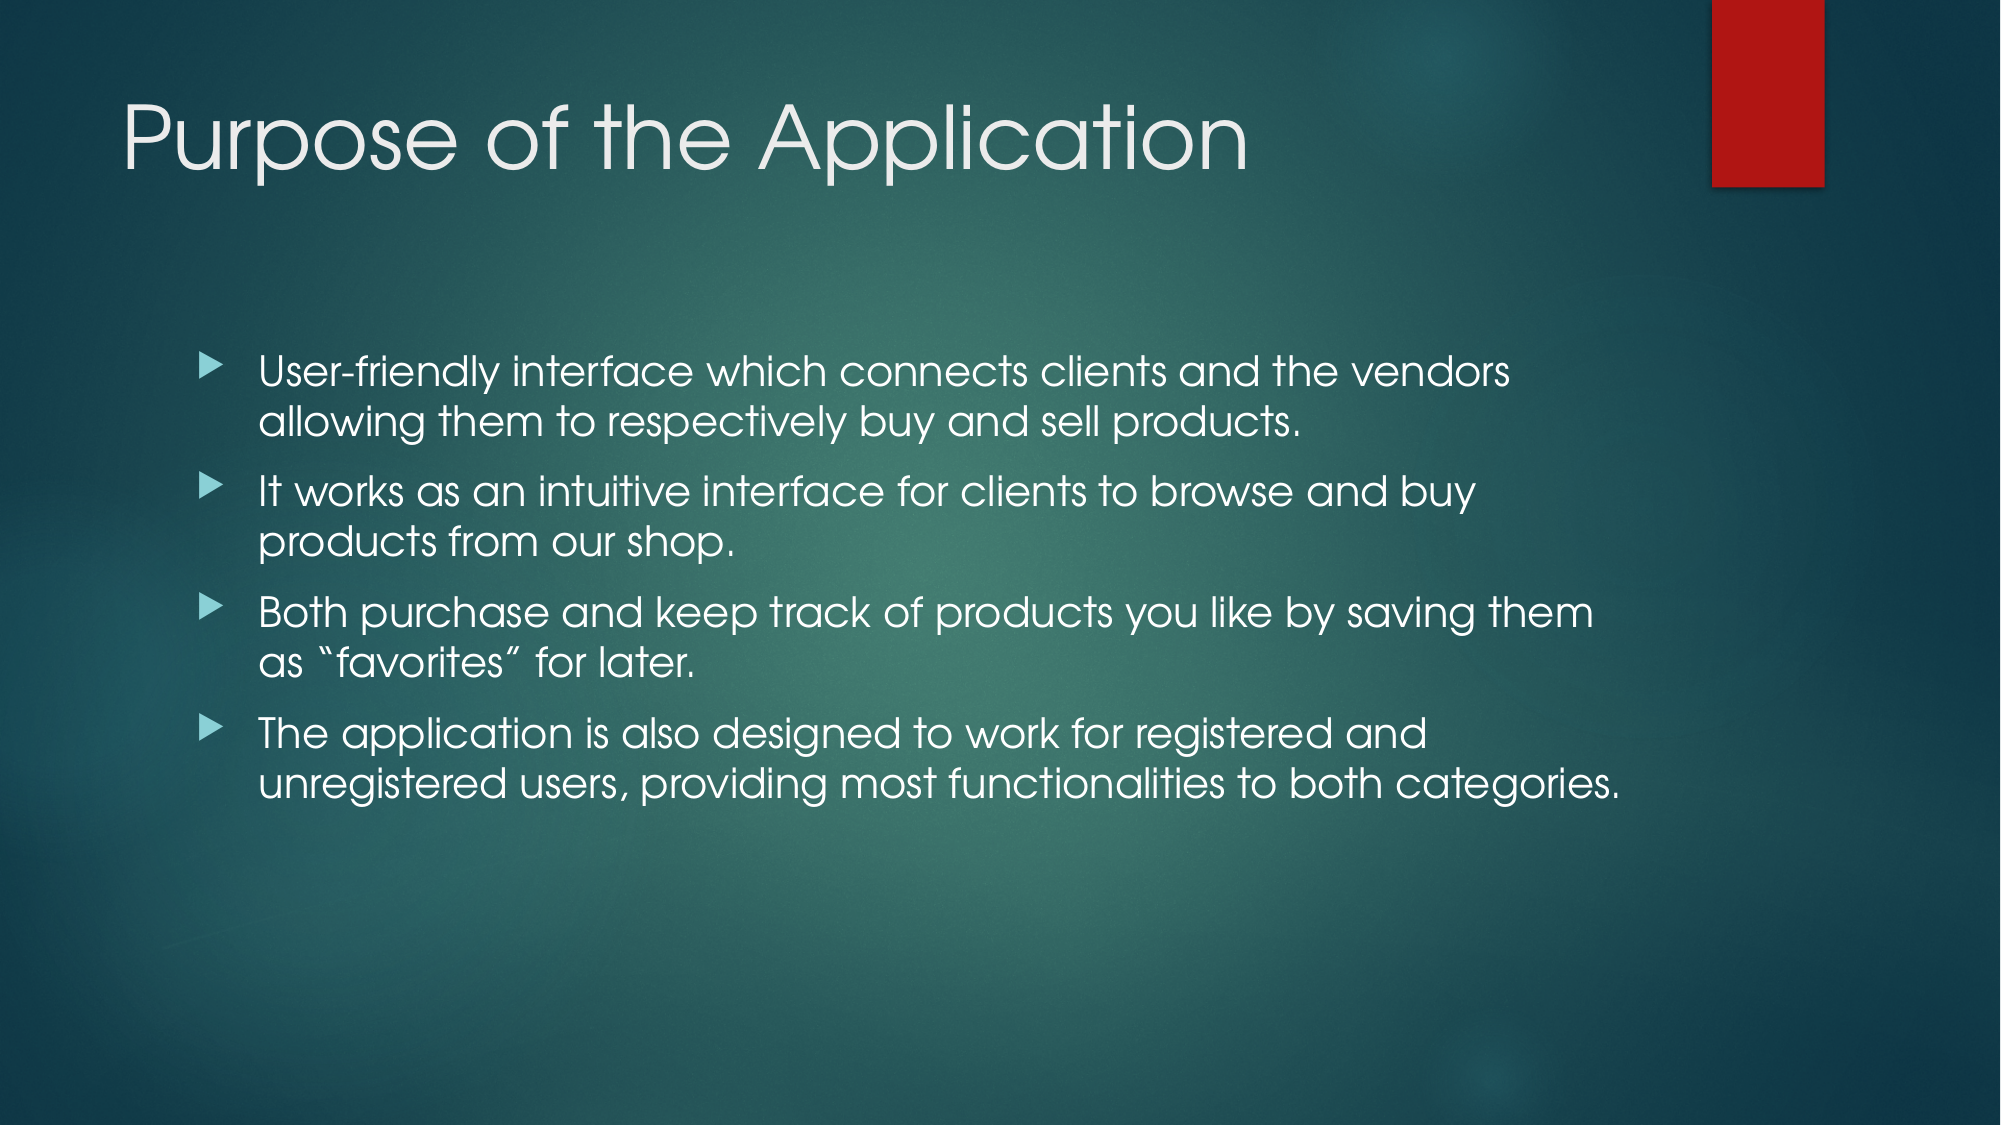

# Purpose of the Application
User-friendly interface which connects clients and the vendors allowing them to respectively buy and sell products.
It works as an intuitive interface for clients to browse and buy products from our shop.
Both purchase and keep track of products you like by saving them as “favorites” for later.
The application is also designed to work for registered and unregistered users, providing most functionalities to both categories.